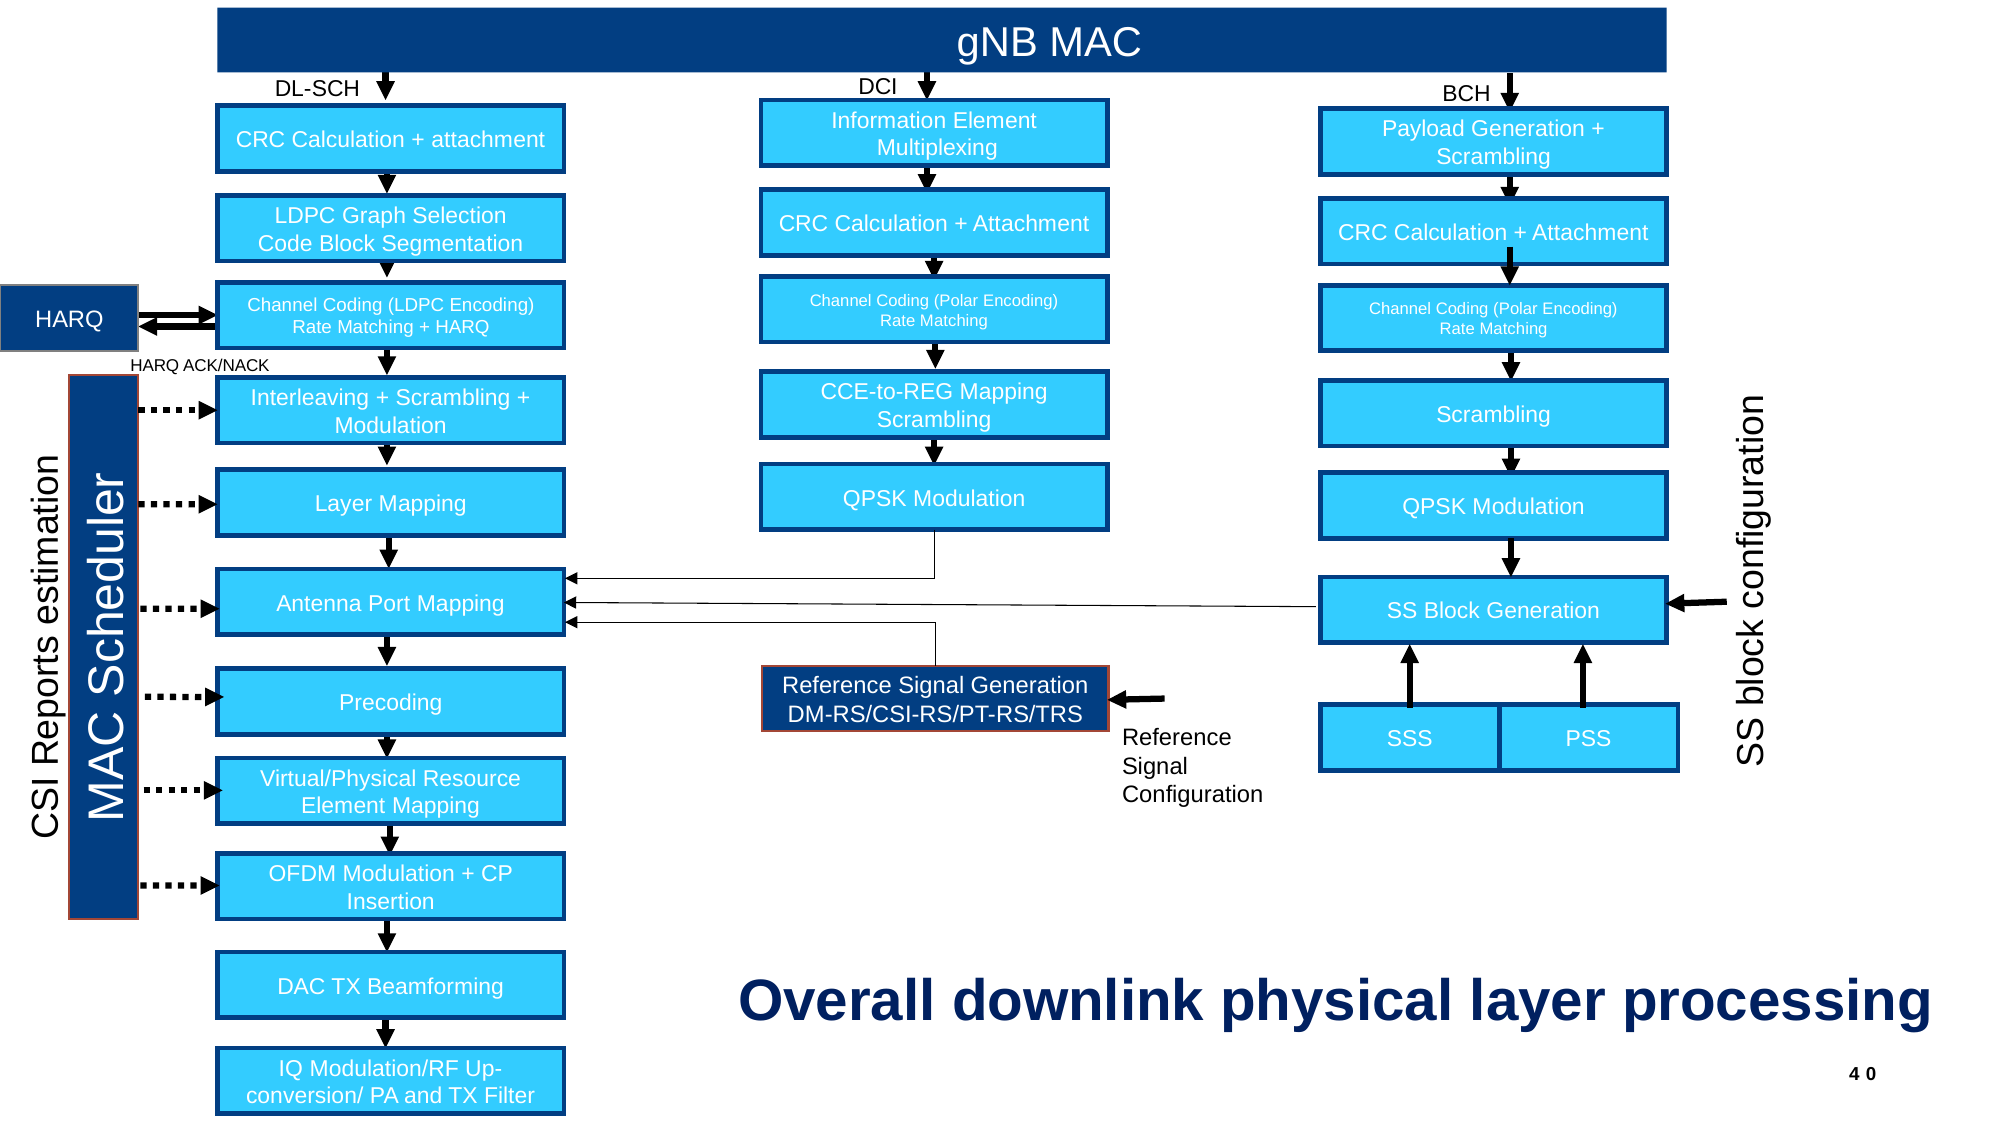

gNB MAC
DCI
DL-SCH
BCH
Information Element
 Multiplexing
CRC Calculation + attachment
Payload Generation +
Scrambling
CRC Calculation + Attachment
LDPC Graph Selection
Code Block Segmentation
CRC Calculation + Attachment
Channel Coding (Polar Encoding)
Rate Matching
Channel Coding (LDPC Encoding)
Rate Matching + HARQ
HARQ
Channel Coding (Polar Encoding)
Rate Matching
HARQ ACK/NACK
CCE-to-REG Mapping
Scrambling
MAC Scheduler
Interleaving + Scrambling +
Modulation
Scrambling
QPSK Modulation
Layer Mapping
QPSK Modulation
SS block configuration
Antenna Port Mapping
SS Block Generation
CSI Reports estimation
Reference Signal Generation
DM-RS/CSI-RS/PT-RS/TRS
Precoding
SSS
PSS
Reference Signal
Configuration
Virtual/Physical Resource Element Mapping
OFDM Modulation + CP Insertion
DAC TX Beamforming
Overall downlink physical layer processing
40
IQ Modulation/RF Up-conversion/ PA and TX Filter